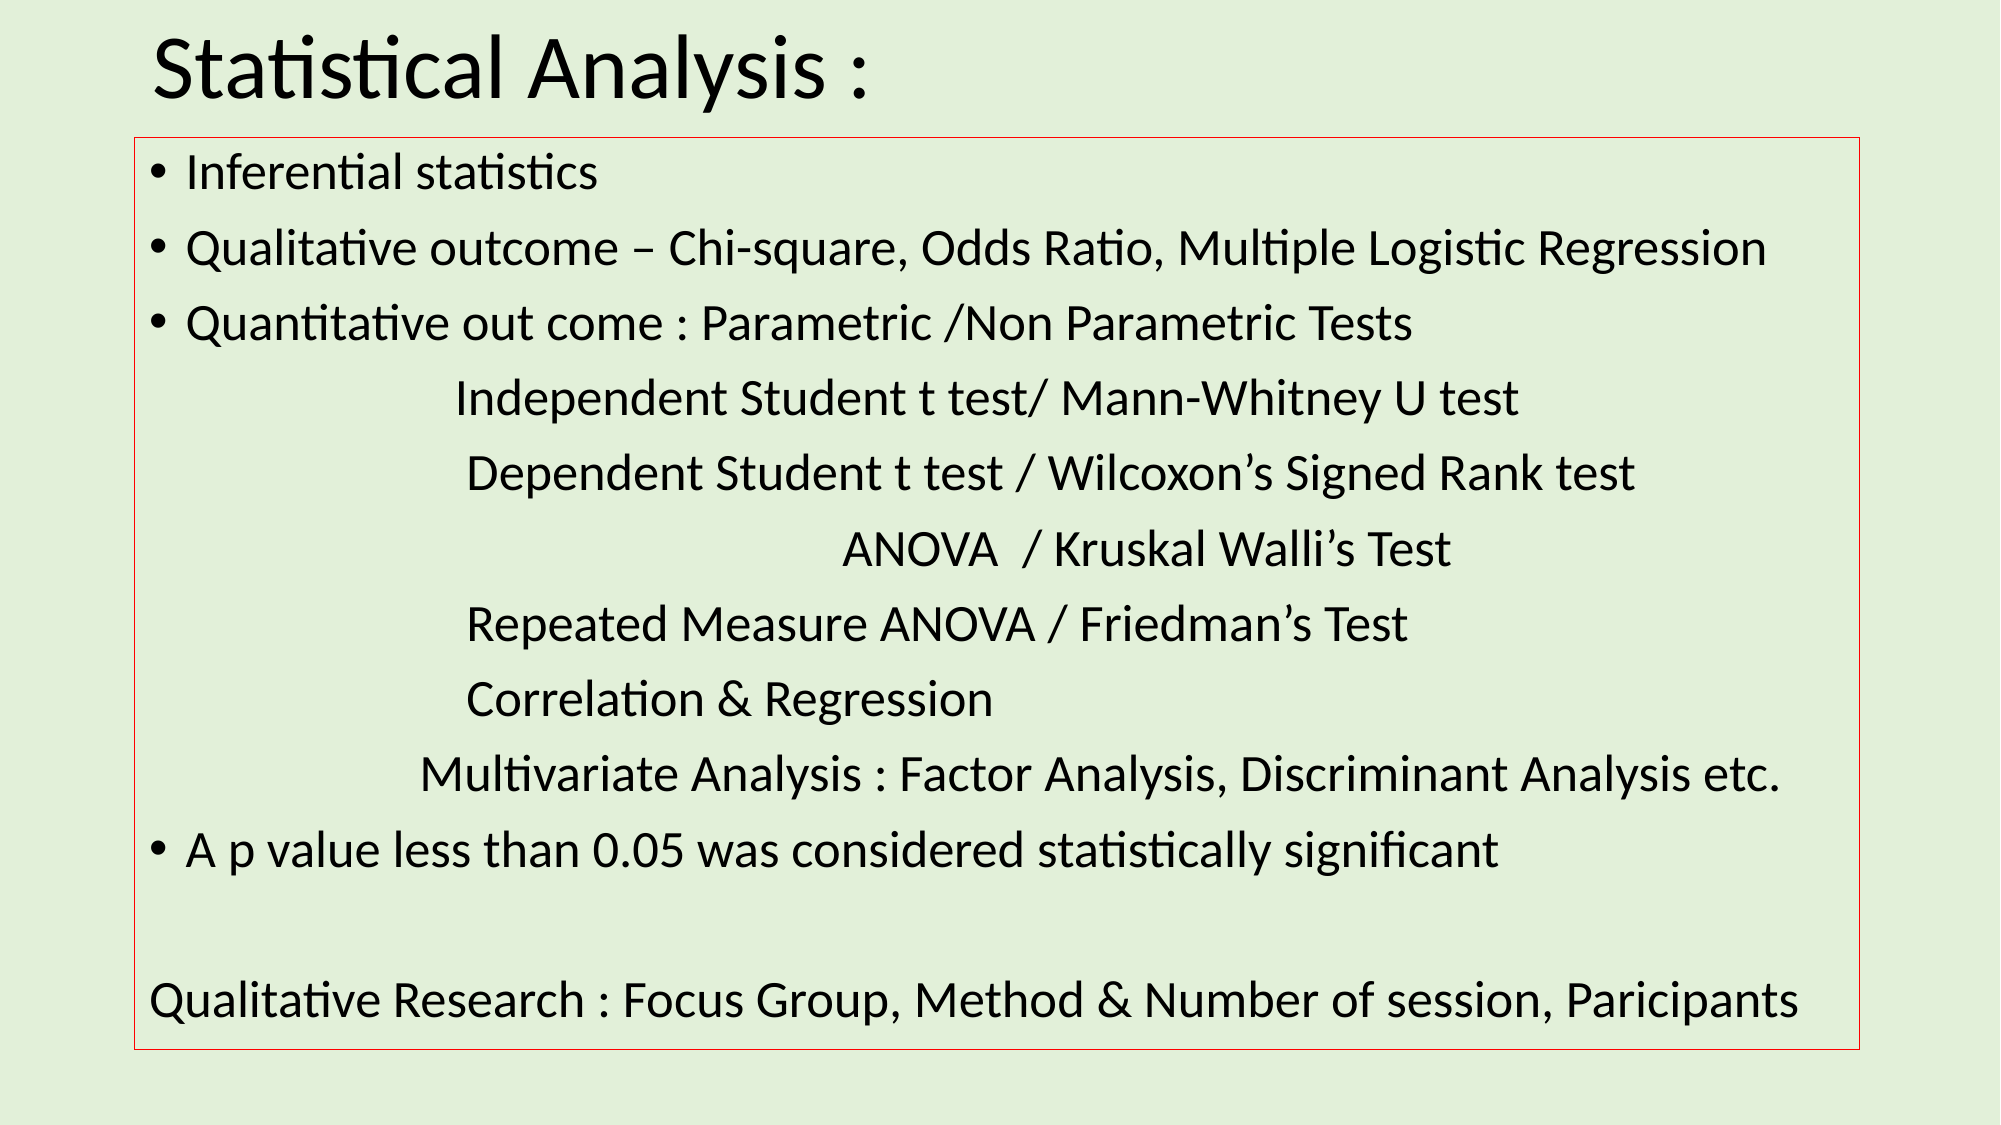

# Statistical Analysis :
Inferential statistics
Qualitative outcome – Chi-square, Odds Ratio, Multiple Logistic Regression
Quantitative out come : Parametric /Non Parametric Tests
                          Independent Student t test/ Mann-Whitney U test
                           Dependent Student t test / Wilcoxon’s Signed Rank test
                                                           ANOVA  / Kruskal Walli’s Test
                           Repeated Measure ANOVA / Friedman’s Test
                           Correlation & Regression
                       Multivariate Analysis : Factor Analysis, Discriminant Analysis etc.
A p value less than 0.05 was considered statistically significant

Qualitative Research : Focus Group, Method & Number of session, Paricipants